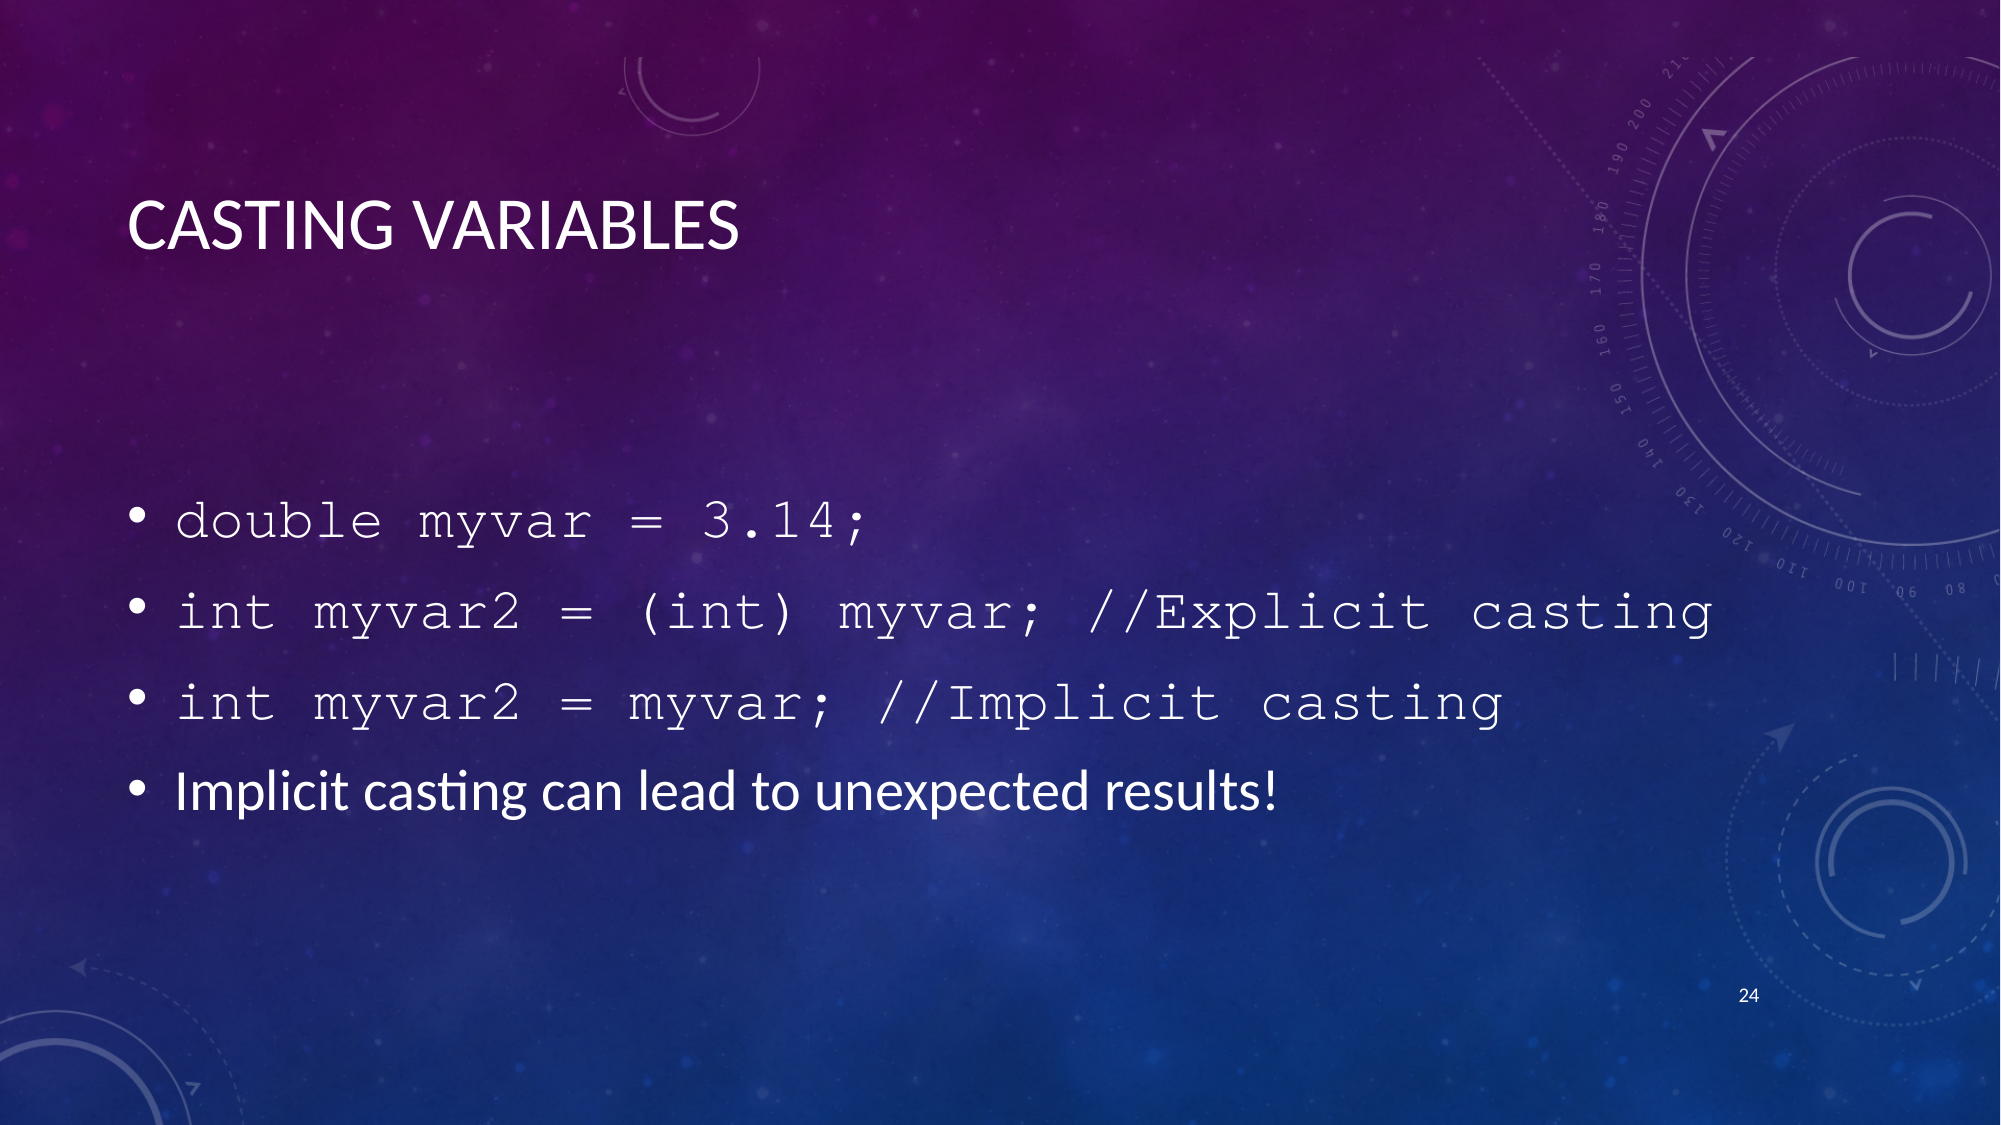

# Casting variables
double myvar = 3.14;
int myvar2 = (int) myvar; //Explicit casting
int myvar2 = myvar; //Implicit casting
Implicit casting can lead to unexpected results!
24